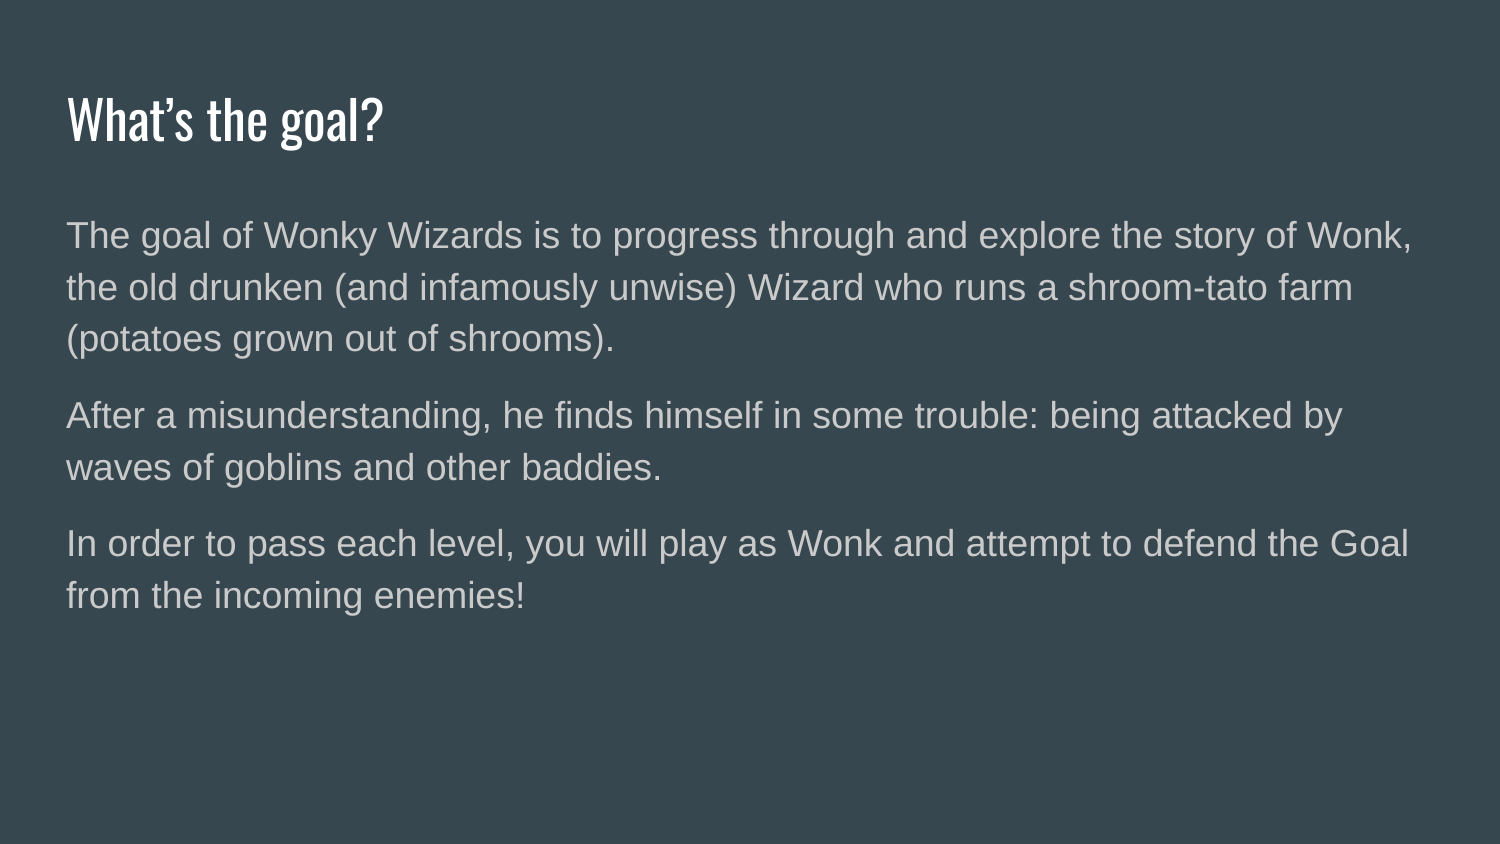

# What’s the goal?
The goal of Wonky Wizards is to progress through and explore the story of Wonk, the old drunken (and infamously unwise) Wizard who runs a shroom-tato farm (potatoes grown out of shrooms).
After a misunderstanding, he finds himself in some trouble: being attacked by waves of goblins and other baddies.
In order to pass each level, you will play as Wonk and attempt to defend the Goal from the incoming enemies!